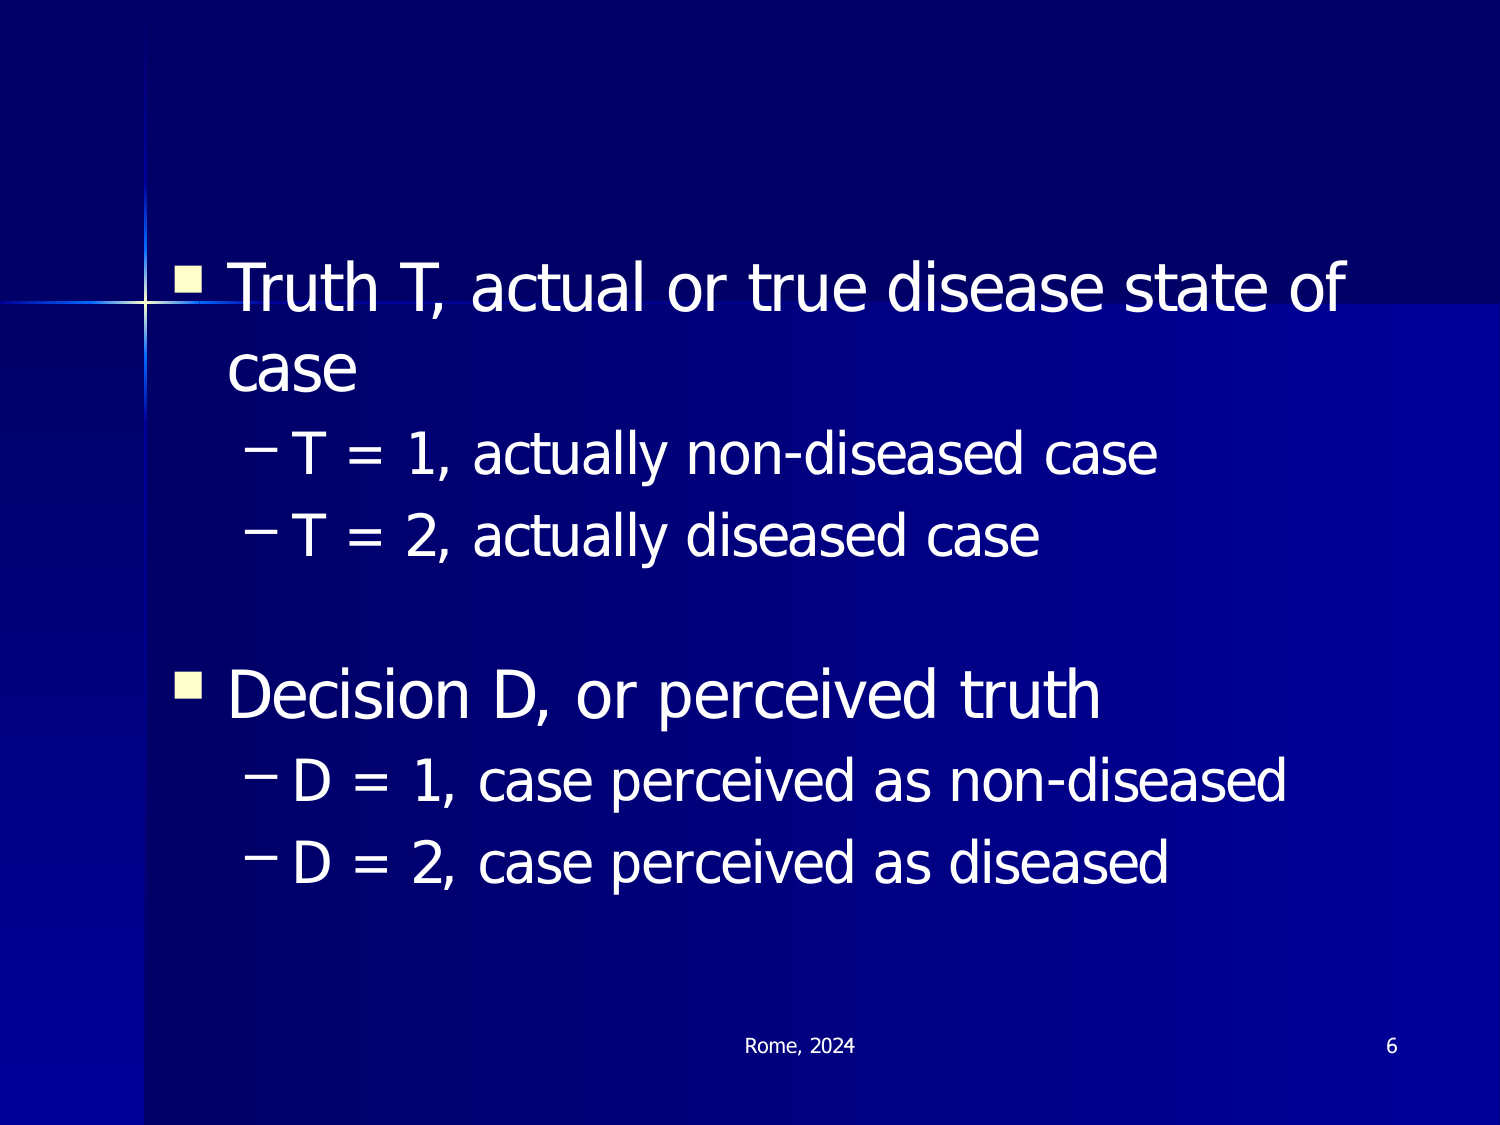

Truth T, actual or true disease state of case
T = 1, actually non-diseased case
T = 2, actually diseased case
Decision D, or perceived truth
D = 1, case perceived as non-diseased
D = 2, case perceived as diseased
Rome, 2024
6